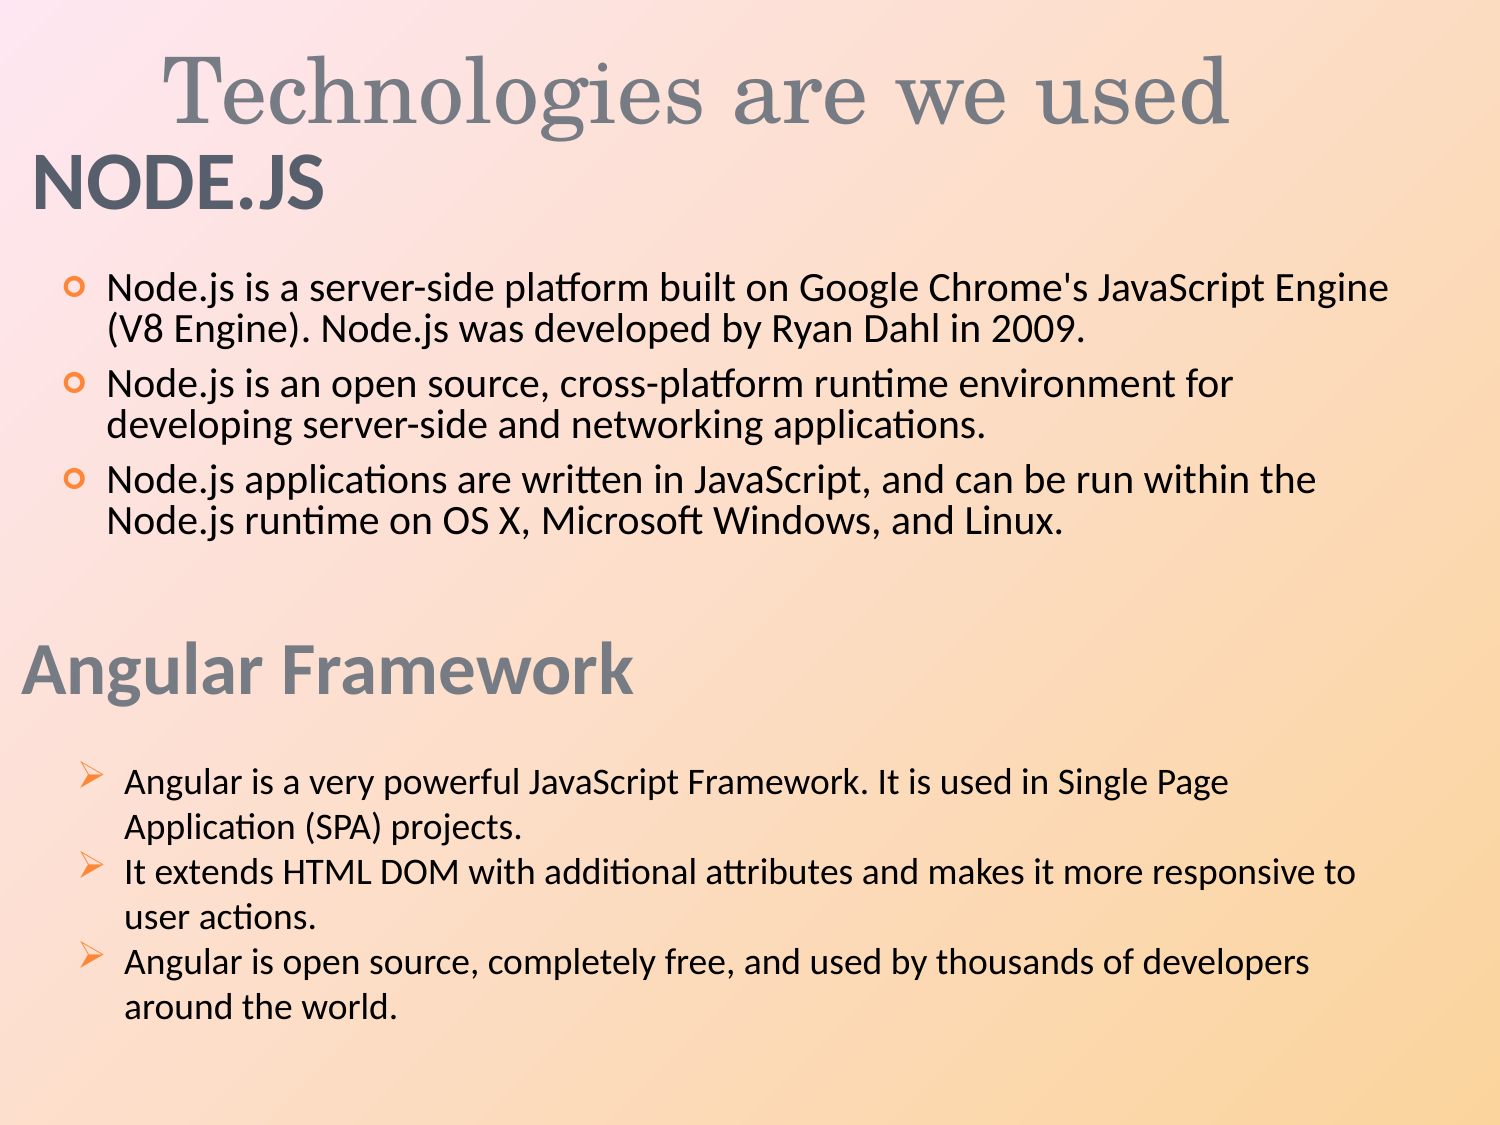

Technologies are we used
# Node.js
Node.js is a server-side platform built on Google Chrome's JavaScript Engine (V8 Engine). Node.js was developed by Ryan Dahl in 2009.
Node.js is an open source, cross-platform runtime environment for developing server-side and networking applications.
Node.js applications are written in JavaScript, and can be run within the Node.js runtime on OS X, Microsoft Windows, and Linux.
Angular Framework
Angular is a very powerful JavaScript Framework. It is used in Single Page Application (SPA) projects.
It extends HTML DOM with additional attributes and makes it more responsive to user actions.
Angular is open source, completely free, and used by thousands of developers around the world.